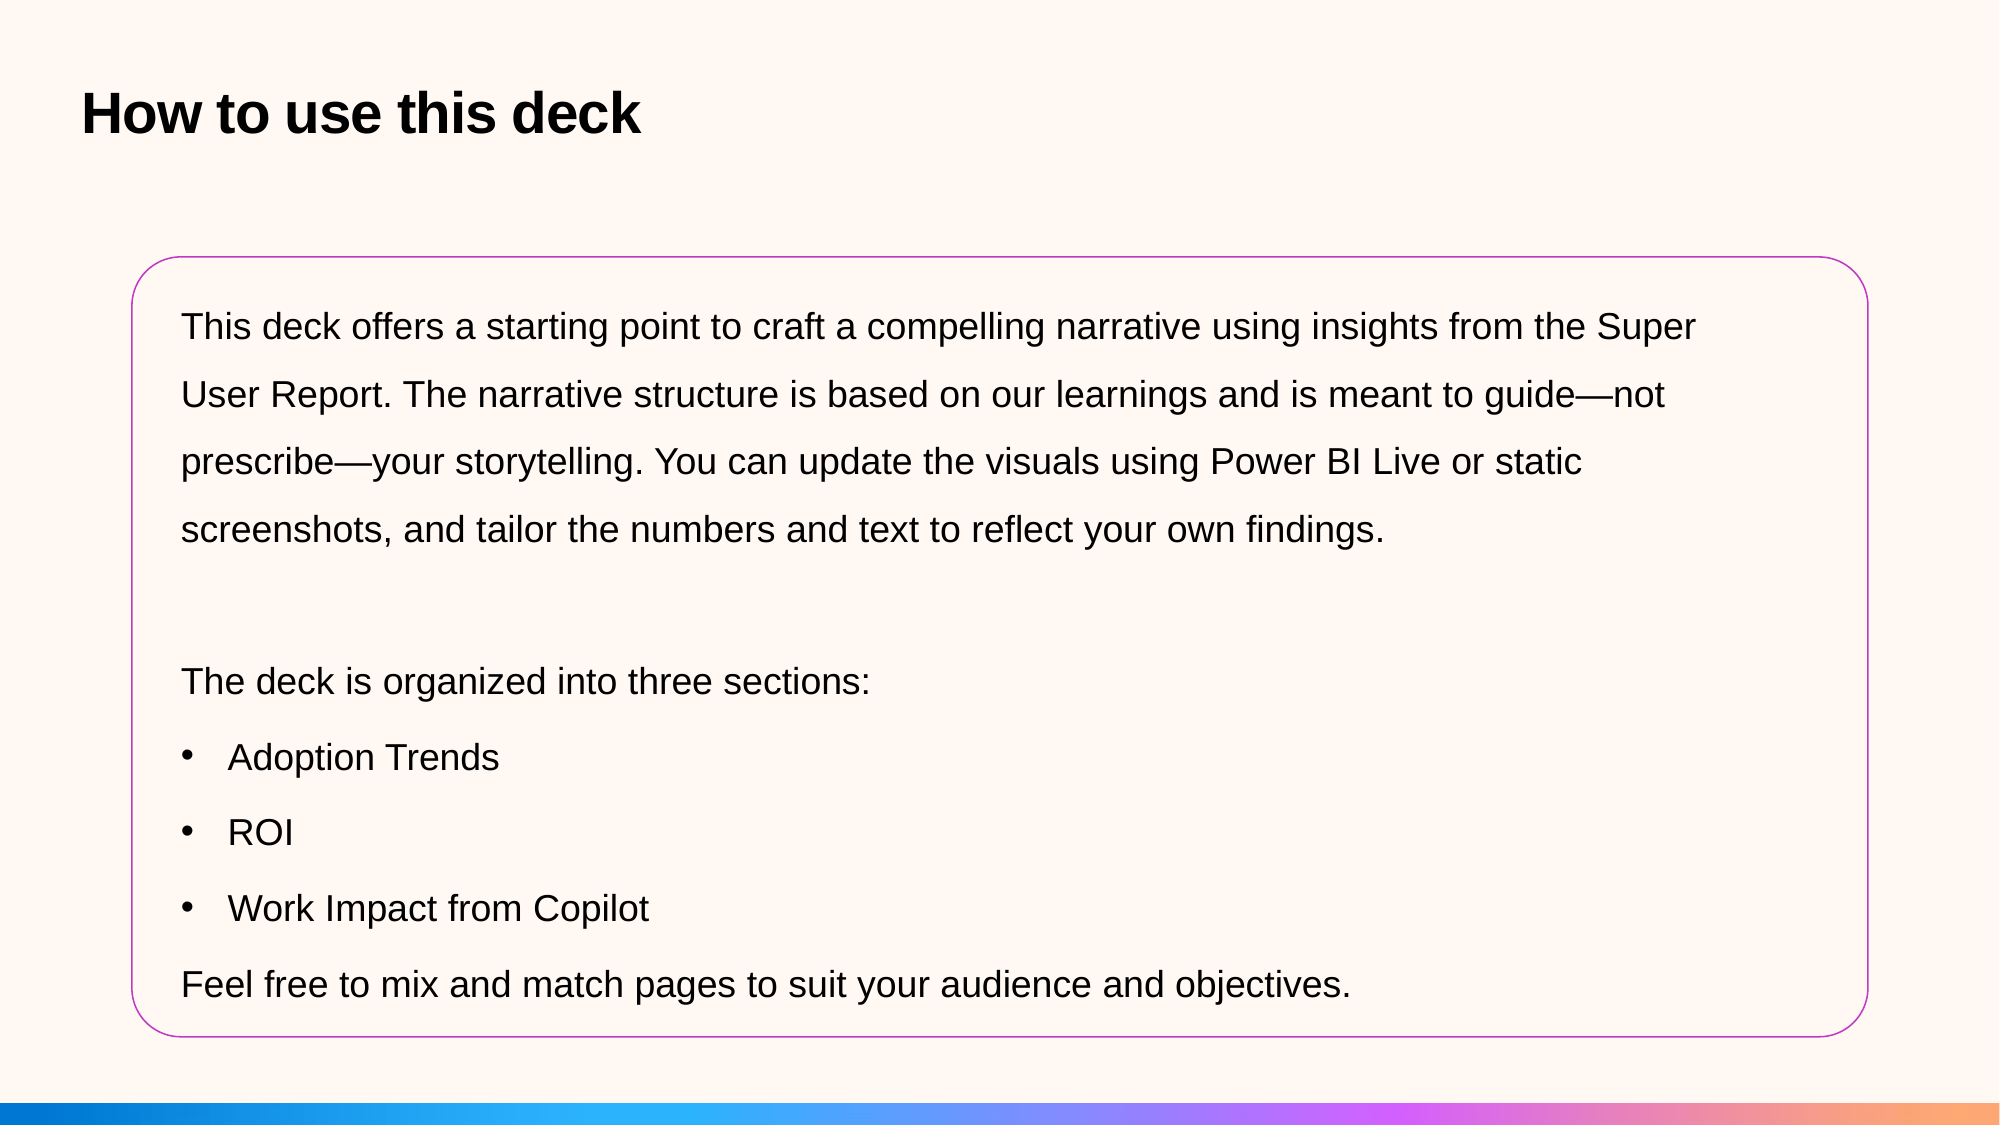

How to use this deck

This deck offers a starting point to craft a compelling narrative using insights from the Super User Report. The narrative structure is based on our learnings and is meant to guide—not prescribe—your storytelling. You can update the visuals using Power BI Live or static screenshots, and tailor the numbers and text to reflect your own findings.

The deck is organized into three sections:
Adoption Trends
ROI
Work Impact from Copilot
Feel free to mix and match pages to suit your audience and objectives.